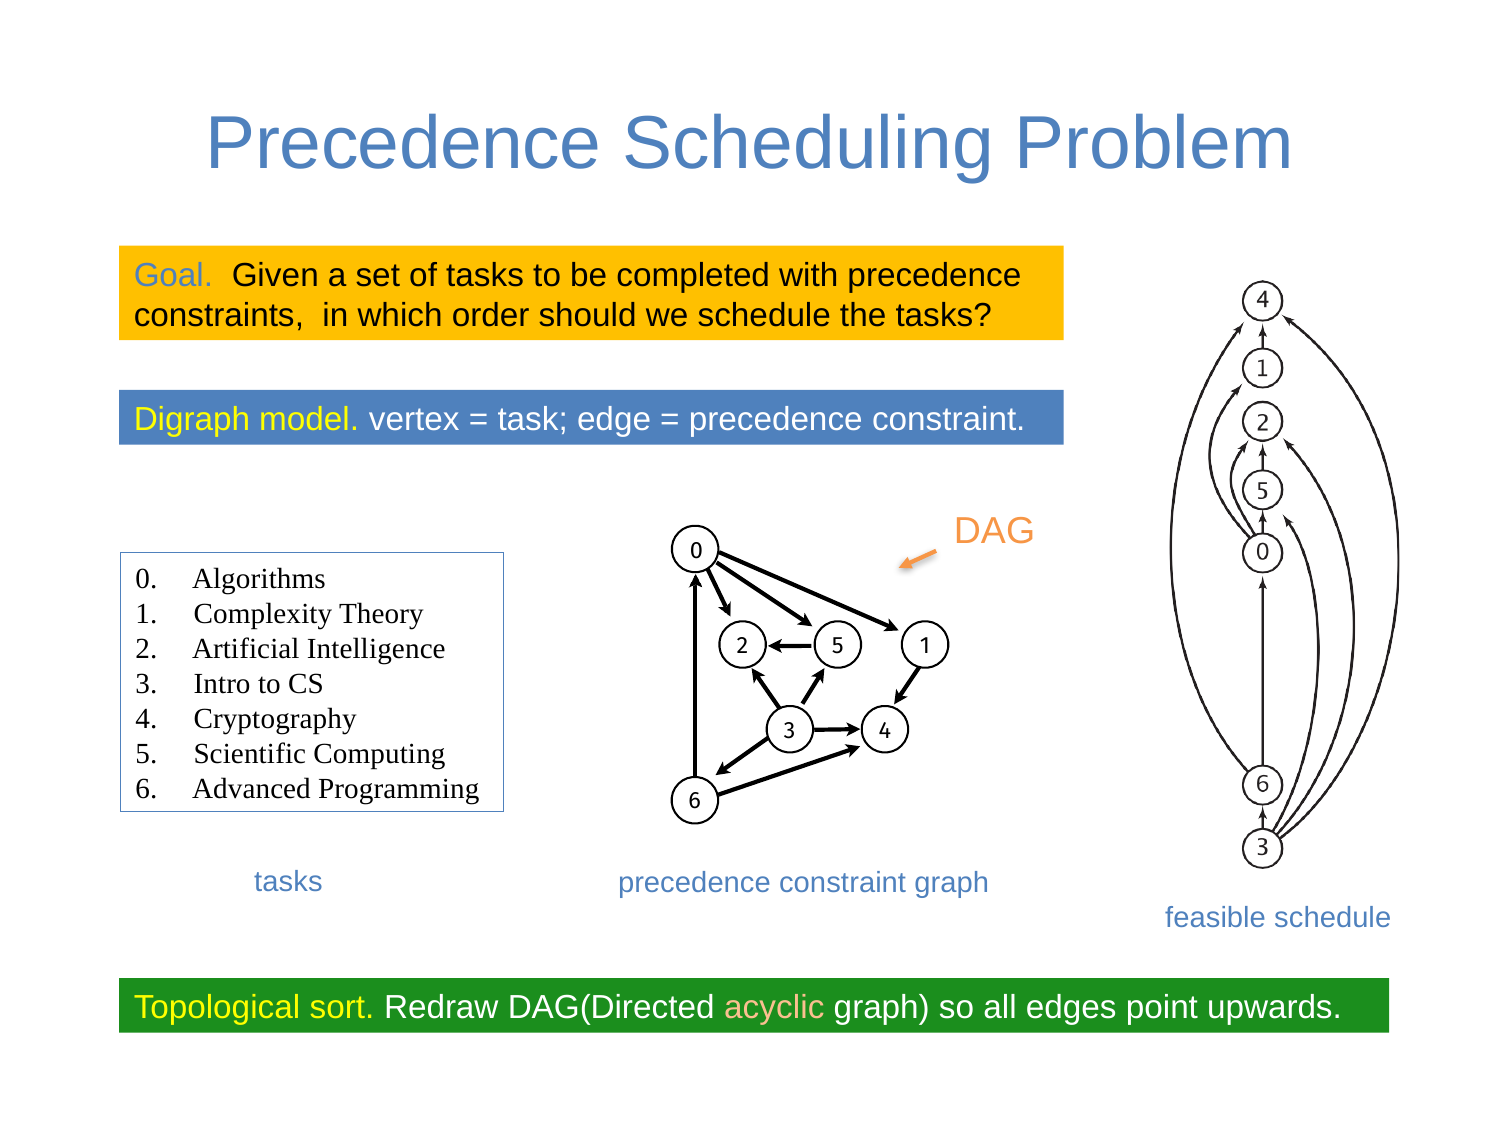

# Precedence Scheduling Problem
Goal.  Given a set of tasks to be completed with precedence constraints,  in which order should we schedule the tasks?

Digraph model. vertex = task; edge = precedence constraint.
DAG

0

2
5
1

3
4

6
0.     Algorithms
1.     Complexity Theory
2.     Artificial Intelligence
3.     Intro to CS
4.     Cryptography
5.     Scientific Computing
6.     Advanced Programming
tasks
precedence constraint graph
feasible schedule
Topological sort. Redraw DAG(Directed acyclic graph) so all edges point upwards.